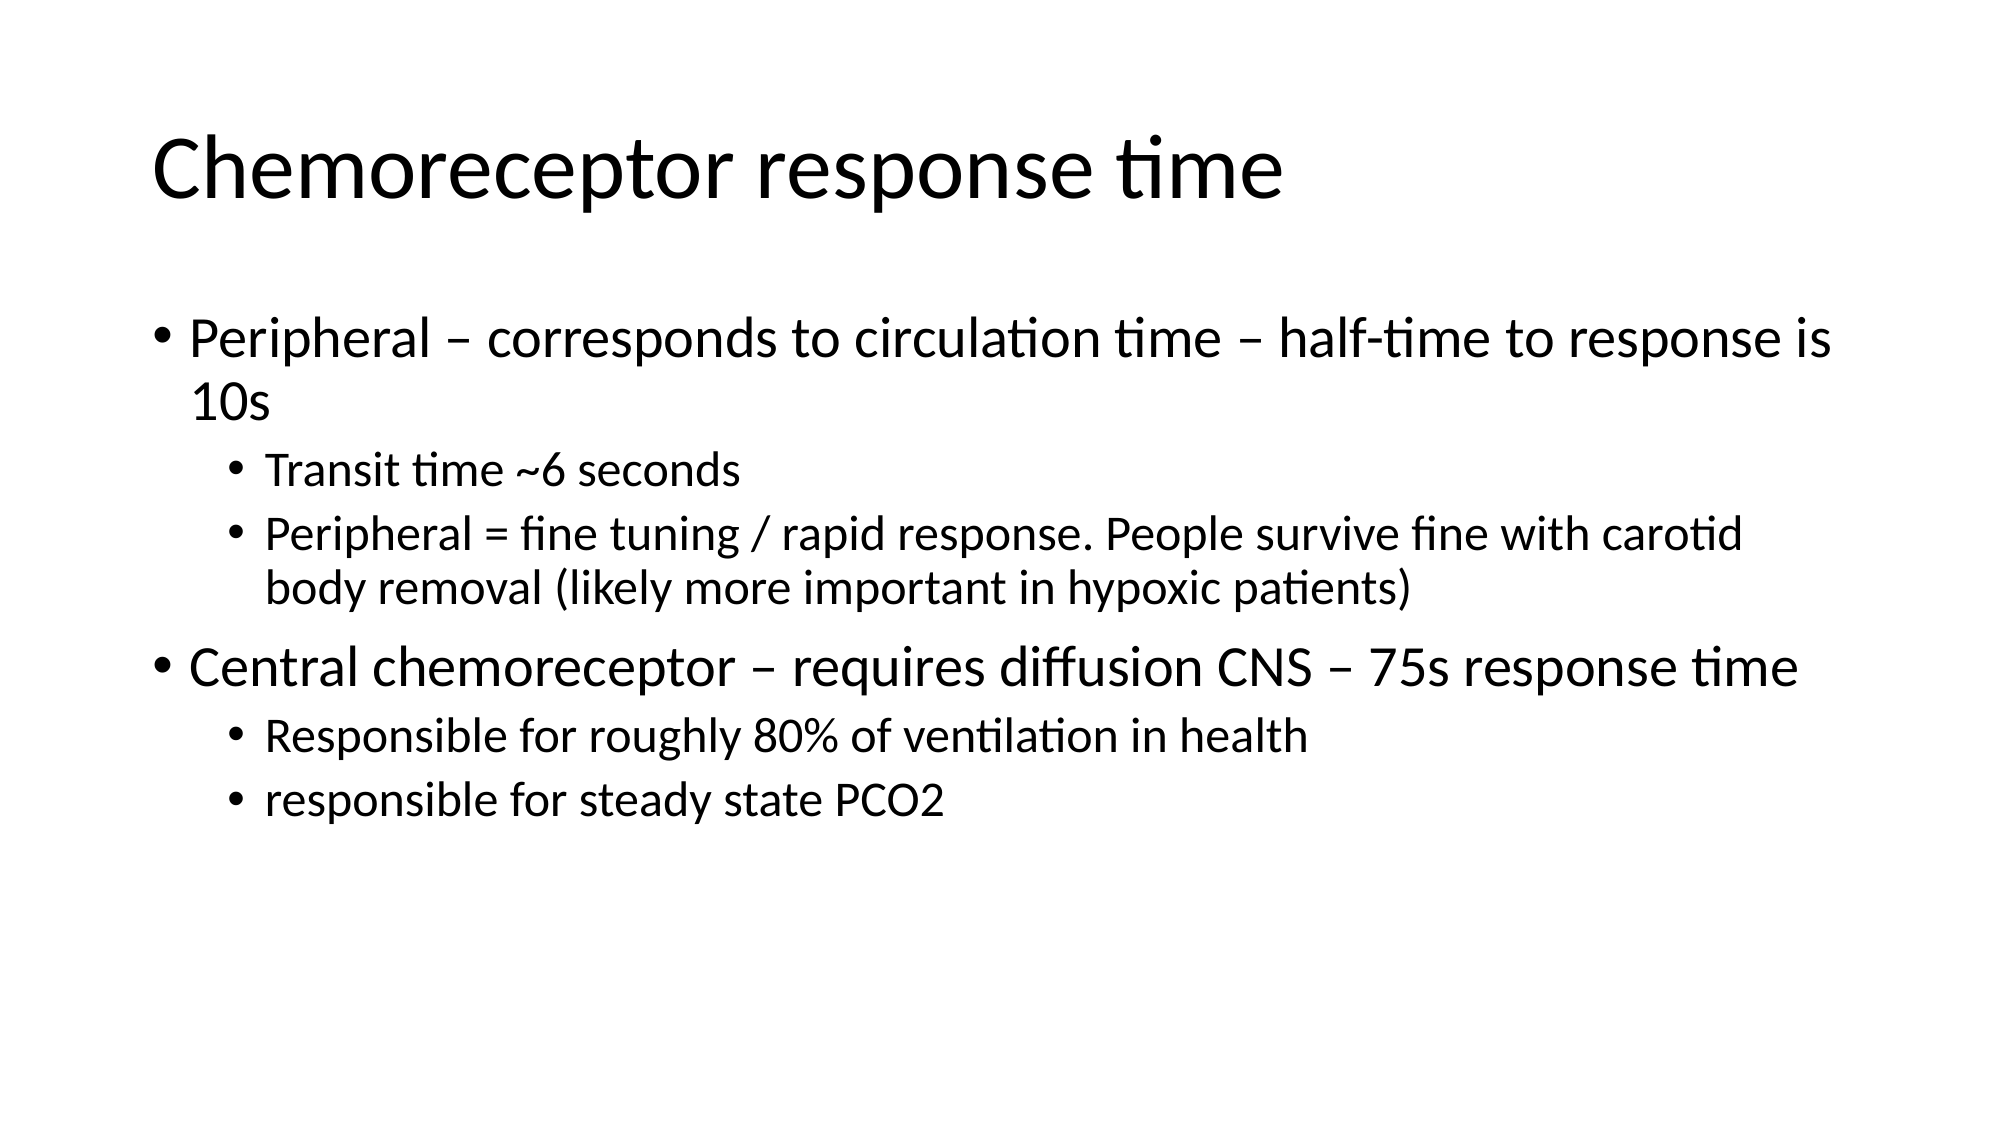

# Chemoreceptor response time
Peripheral – corresponds to circulation time – half-time to response is 10s
Transit time ~6 seconds
Peripheral = fine tuning / rapid response. People survive fine with carotid body removal (likely more important in hypoxic patients)
Central chemoreceptor – requires diffusion CNS – 75s response time
Responsible for roughly 80% of ventilation in health
responsible for steady state PCO2